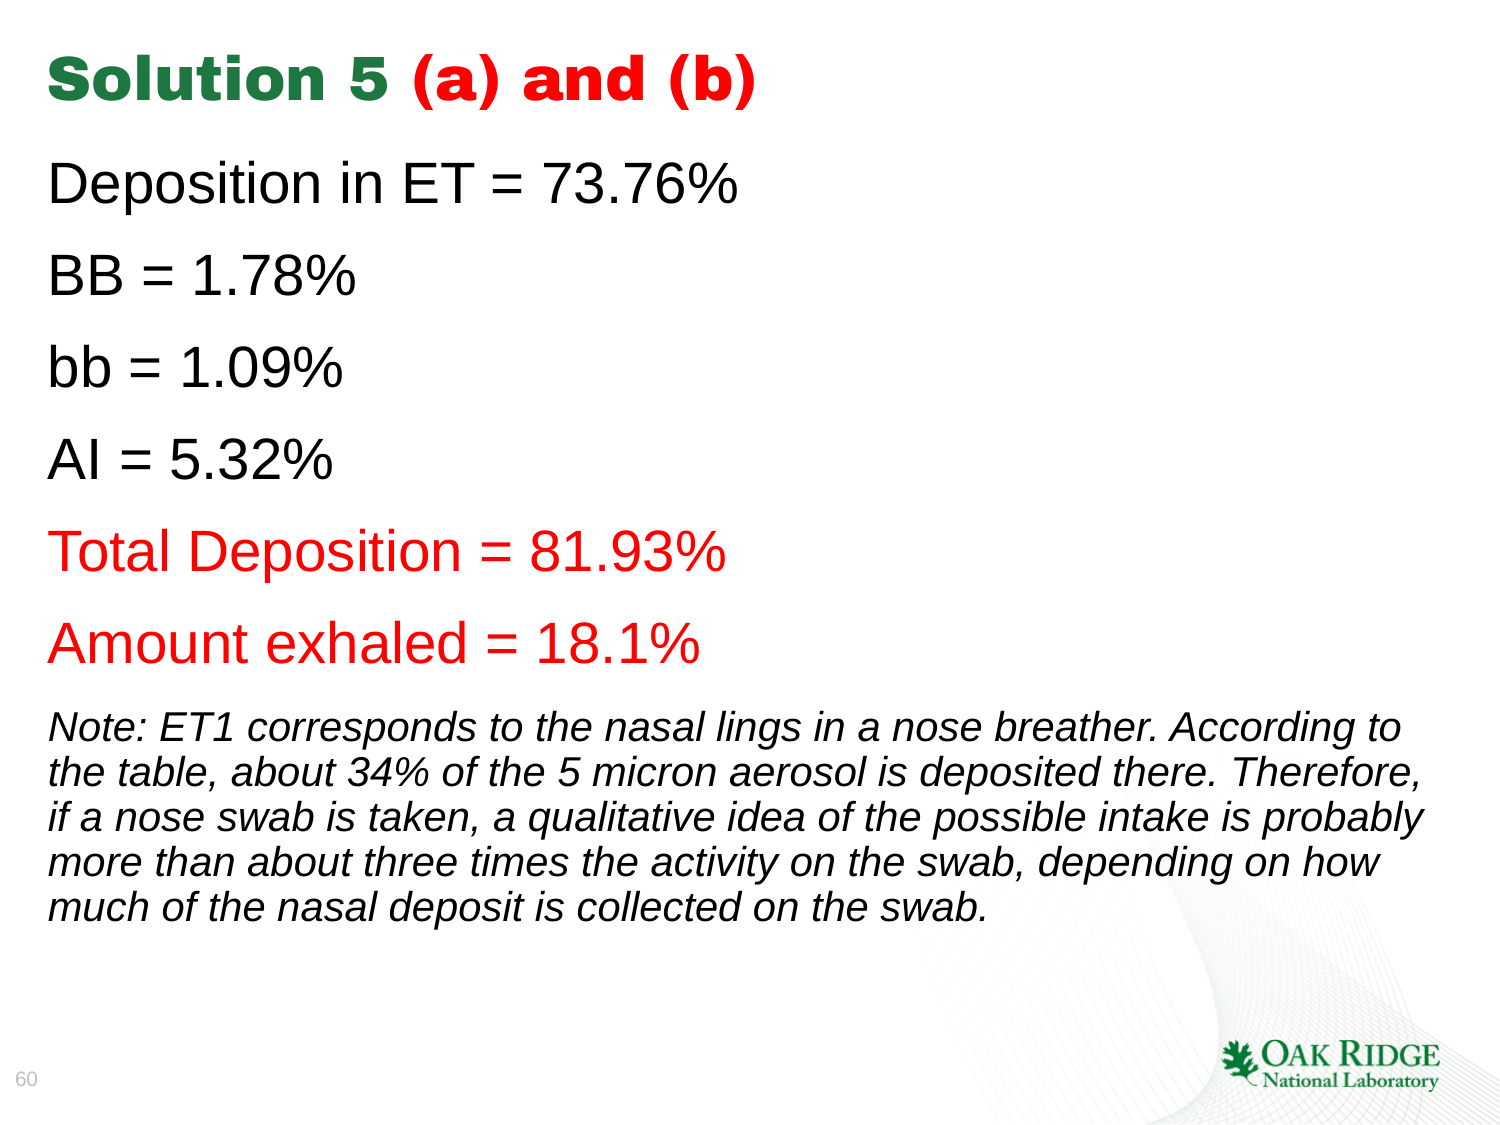

# Solution 5 (a) and (b)
Deposition in ET = 73.76%
BB = 1.78%
bb = 1.09%
AI = 5.32%
Total Deposition = 81.93%
Amount exhaled = 18.1%
Note: ET1 corresponds to the nasal lings in a nose breather. According to the table, about 34% of the 5 micron aerosol is deposited there. Therefore, if a nose swab is taken, a qualitative idea of the possible intake is probably more than about three times the activity on the swab, depending on how much of the nasal deposit is collected on the swab.